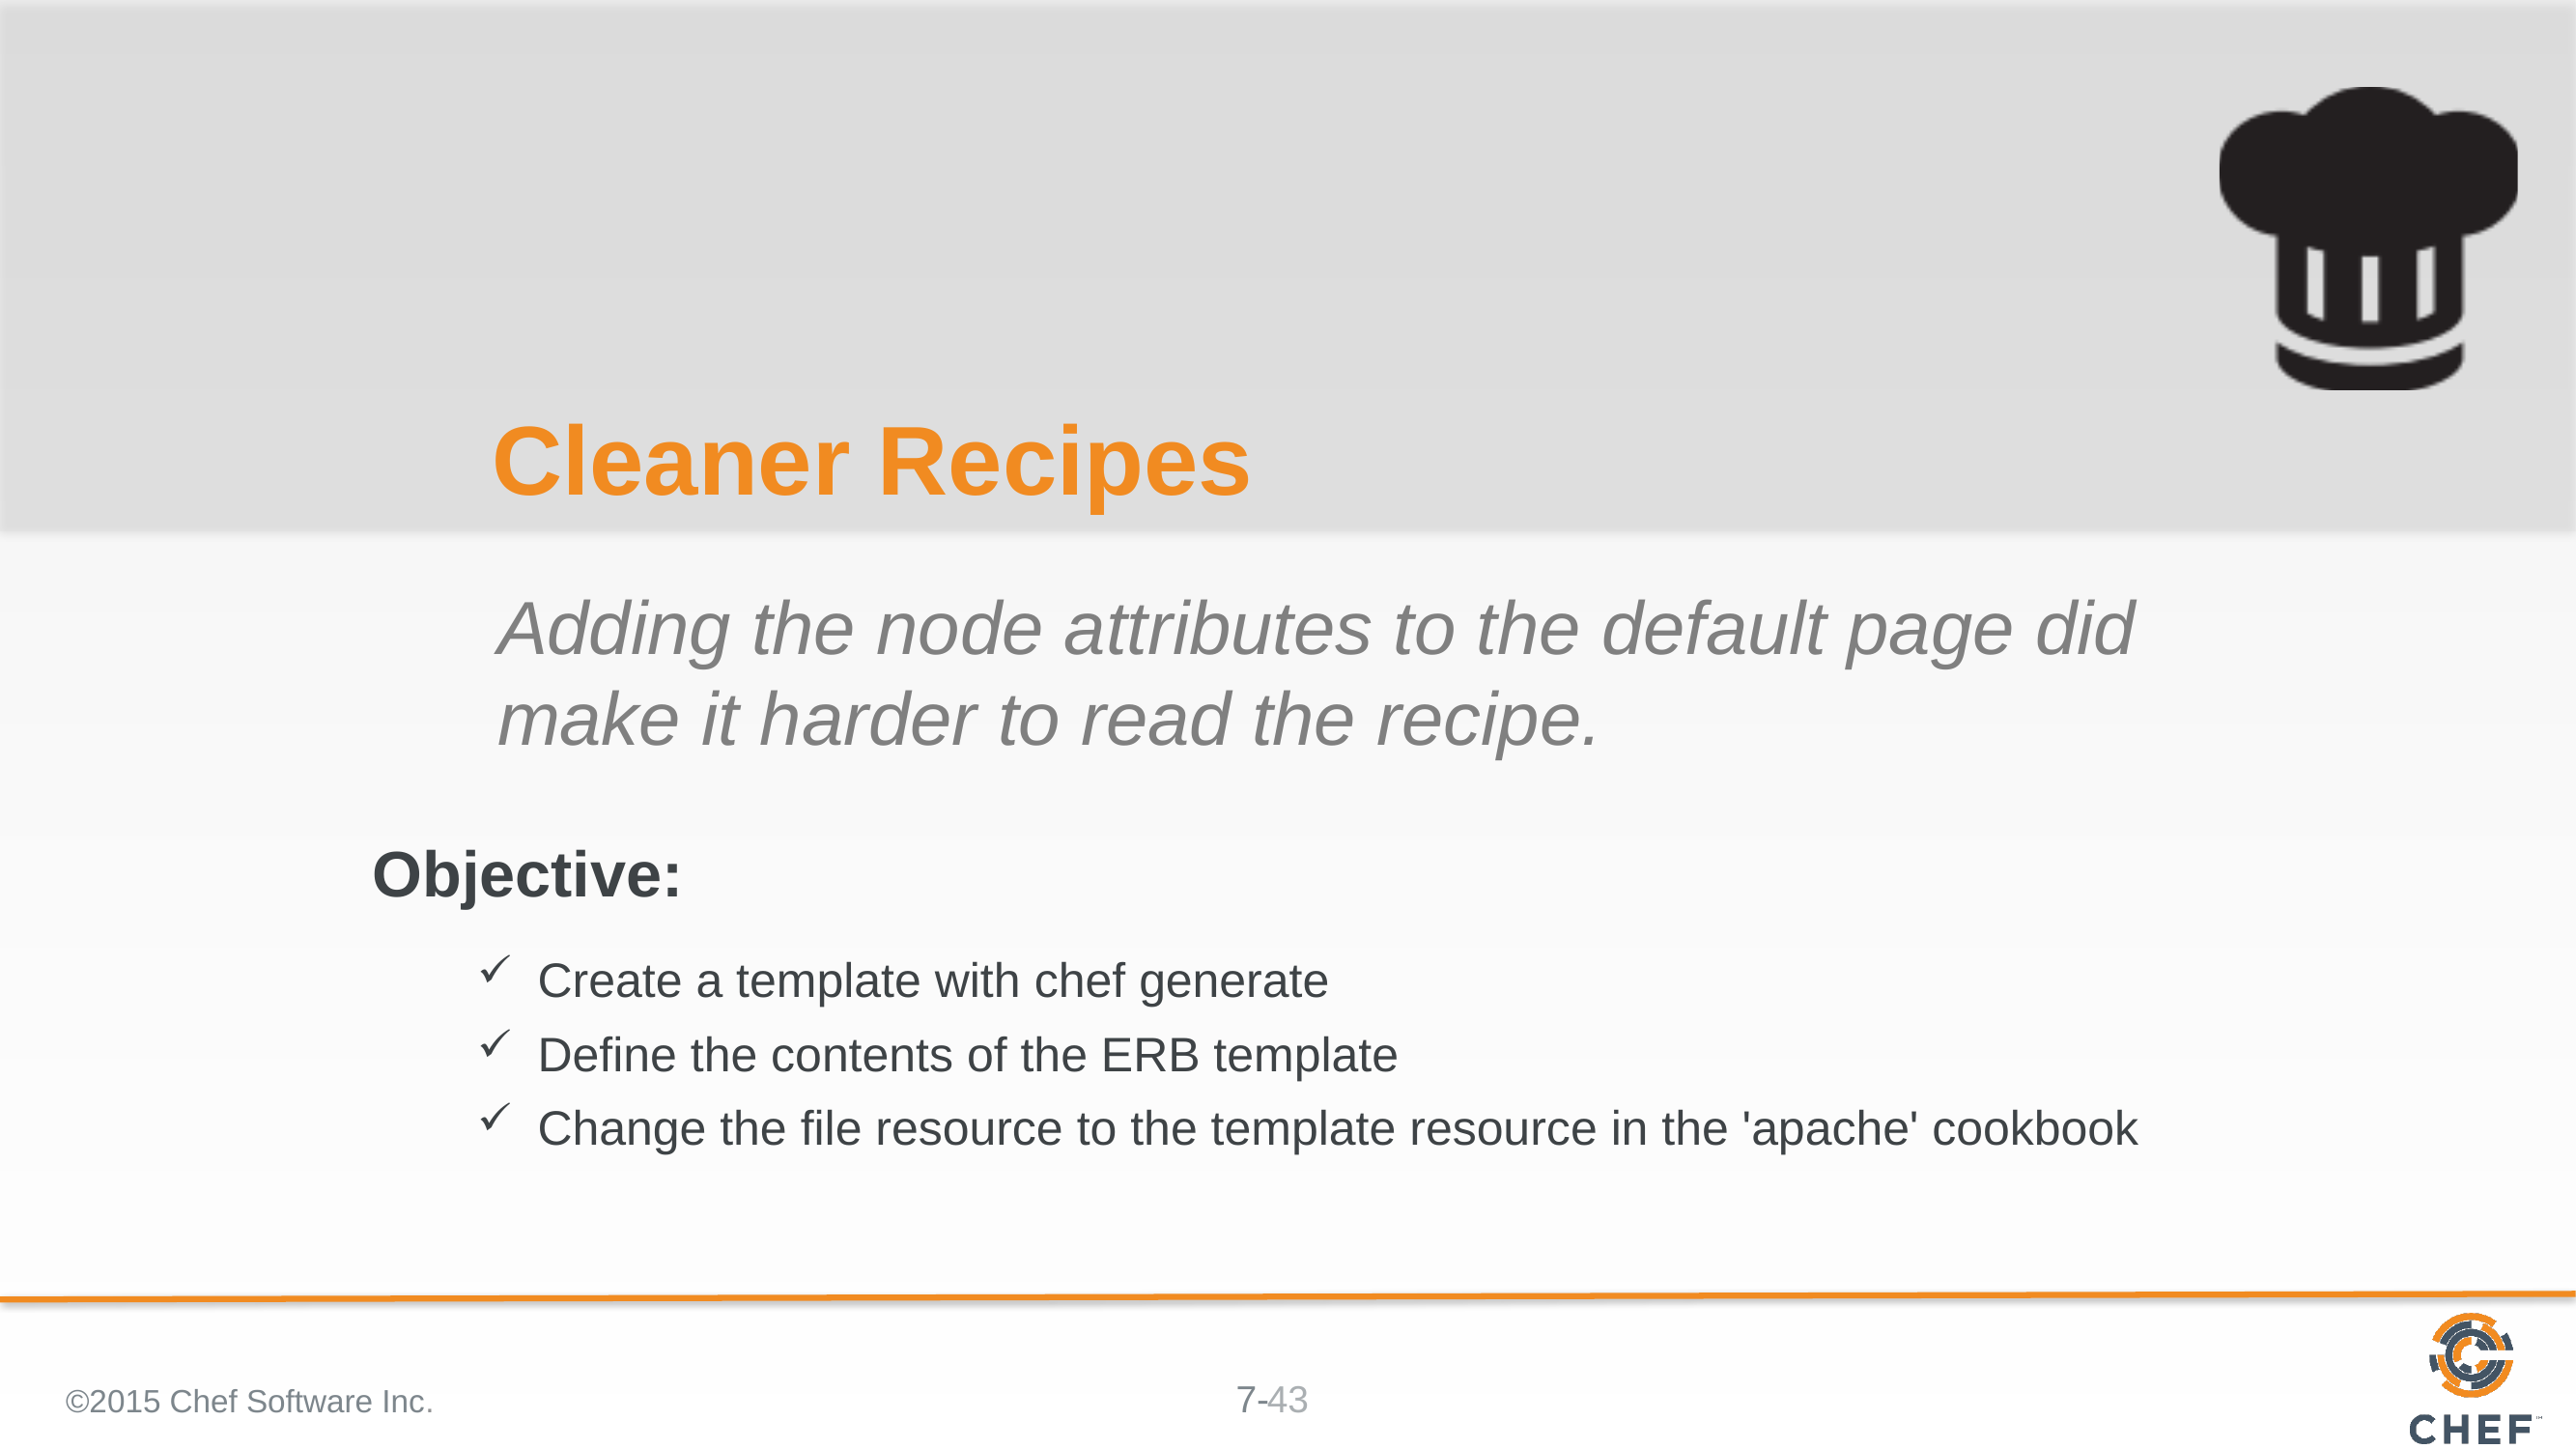

# Cleaner Recipes
Adding the node attributes to the default page did make it harder to read the recipe.
Create a template with chef generate
Define the contents of the ERB template
Change the file resource to the template resource in the 'apache' cookbook
©2015 Chef Software Inc.
43